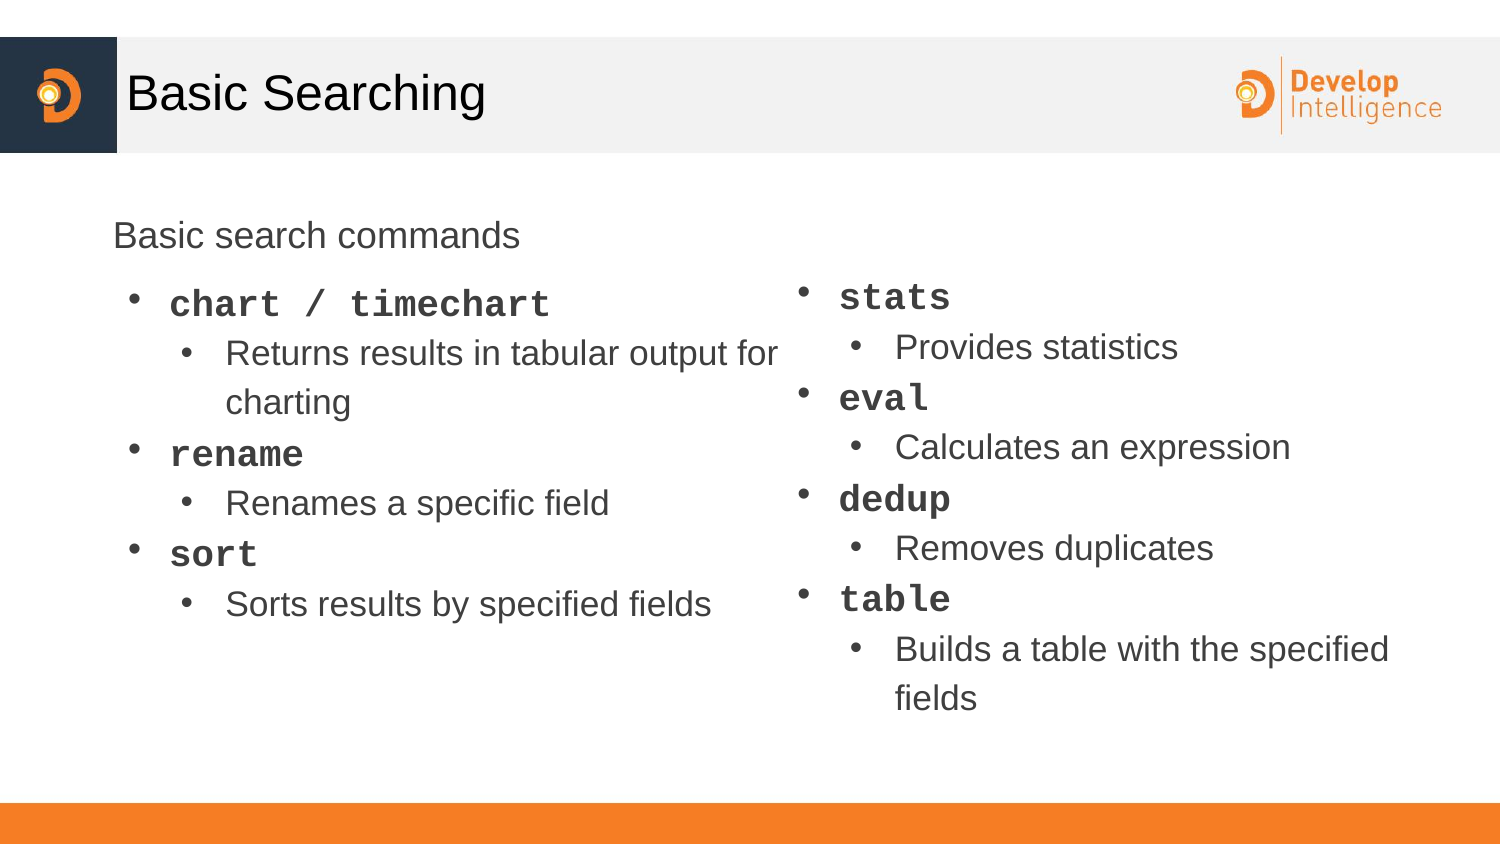

# Basic Searching
Basic search commands
chart / timechart
Returns results in tabular output for charting
rename
Renames a specific field
sort
Sorts results by specified fields

stats
Provides statistics
eval
Calculates an expression
dedup
Removes duplicates
table
Builds a table with the specified fields